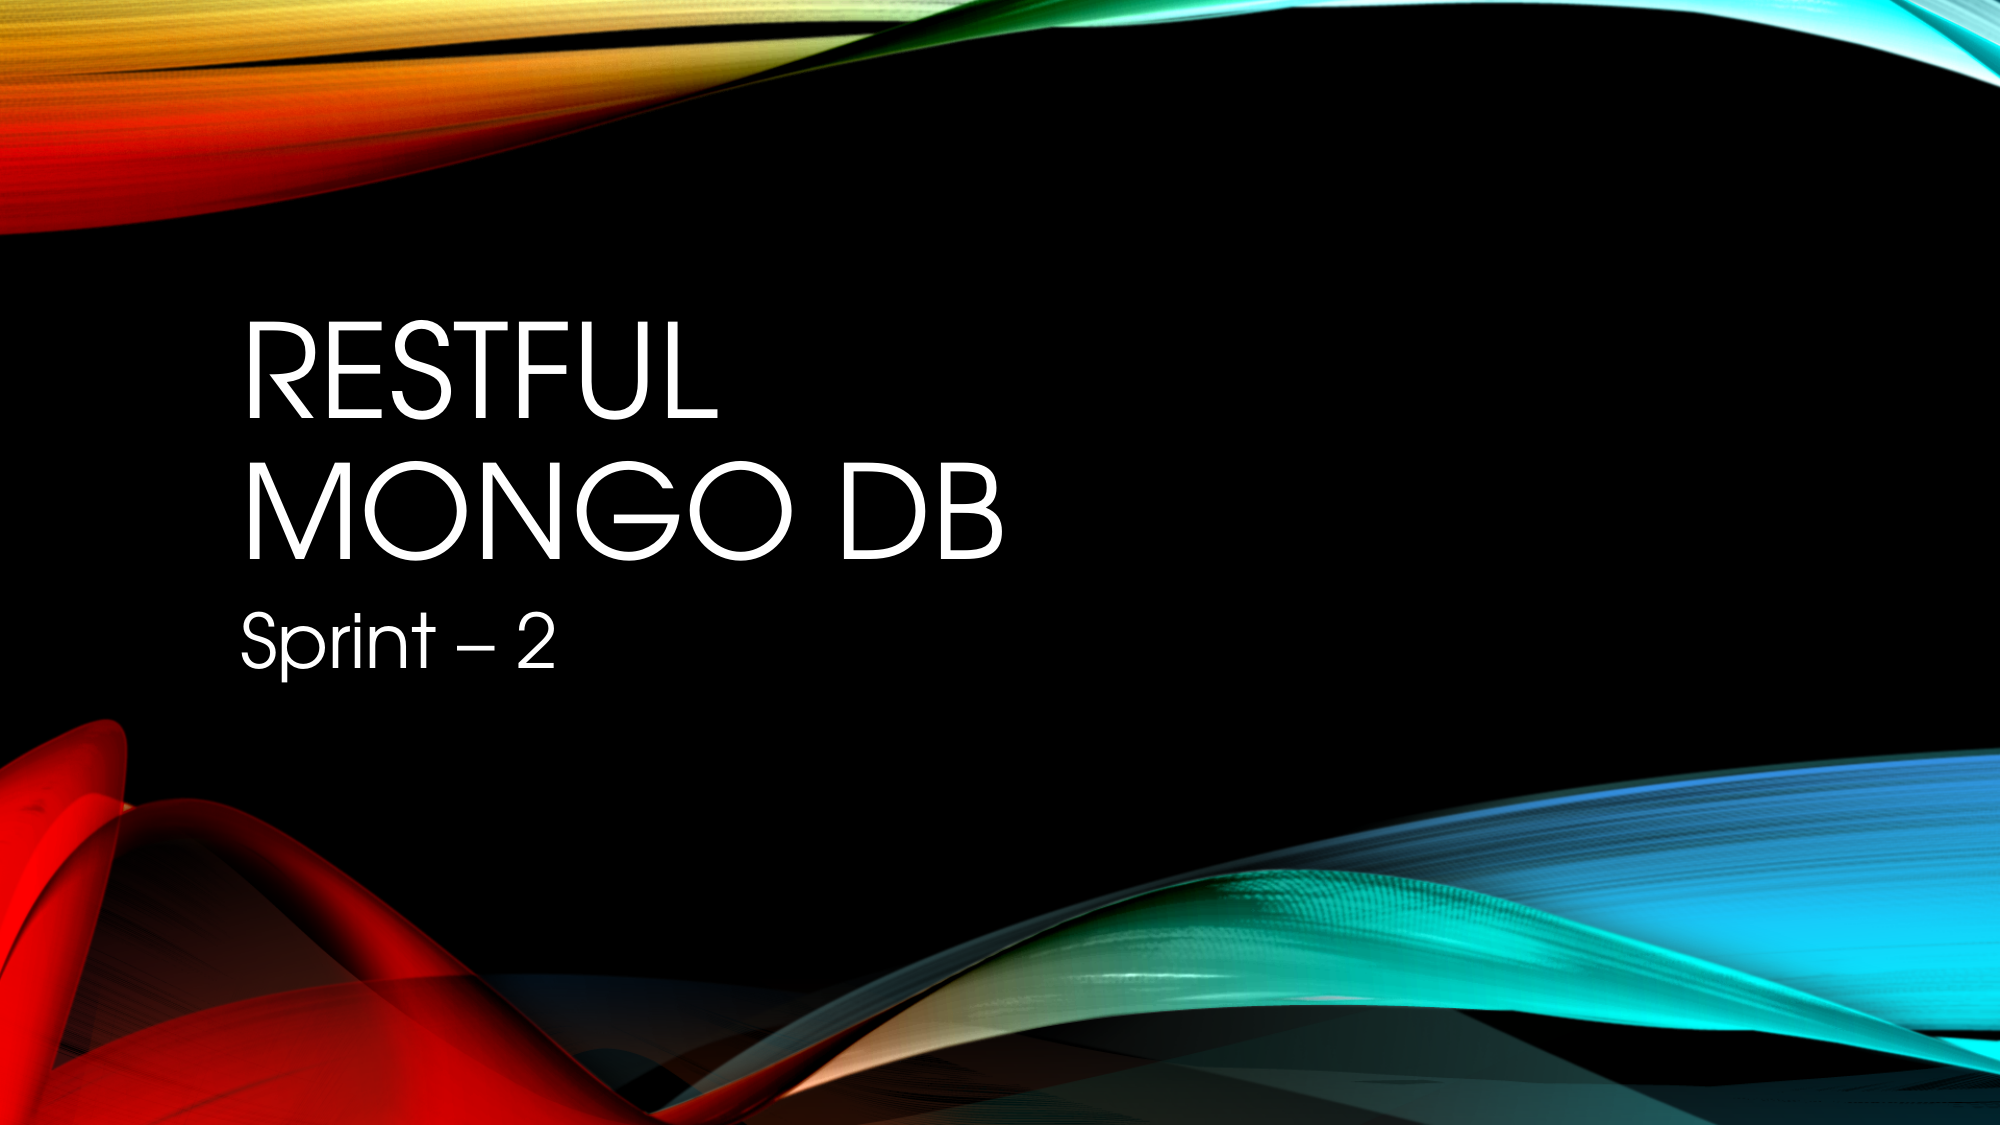

# Restful Mongo DB
Sprint – 2